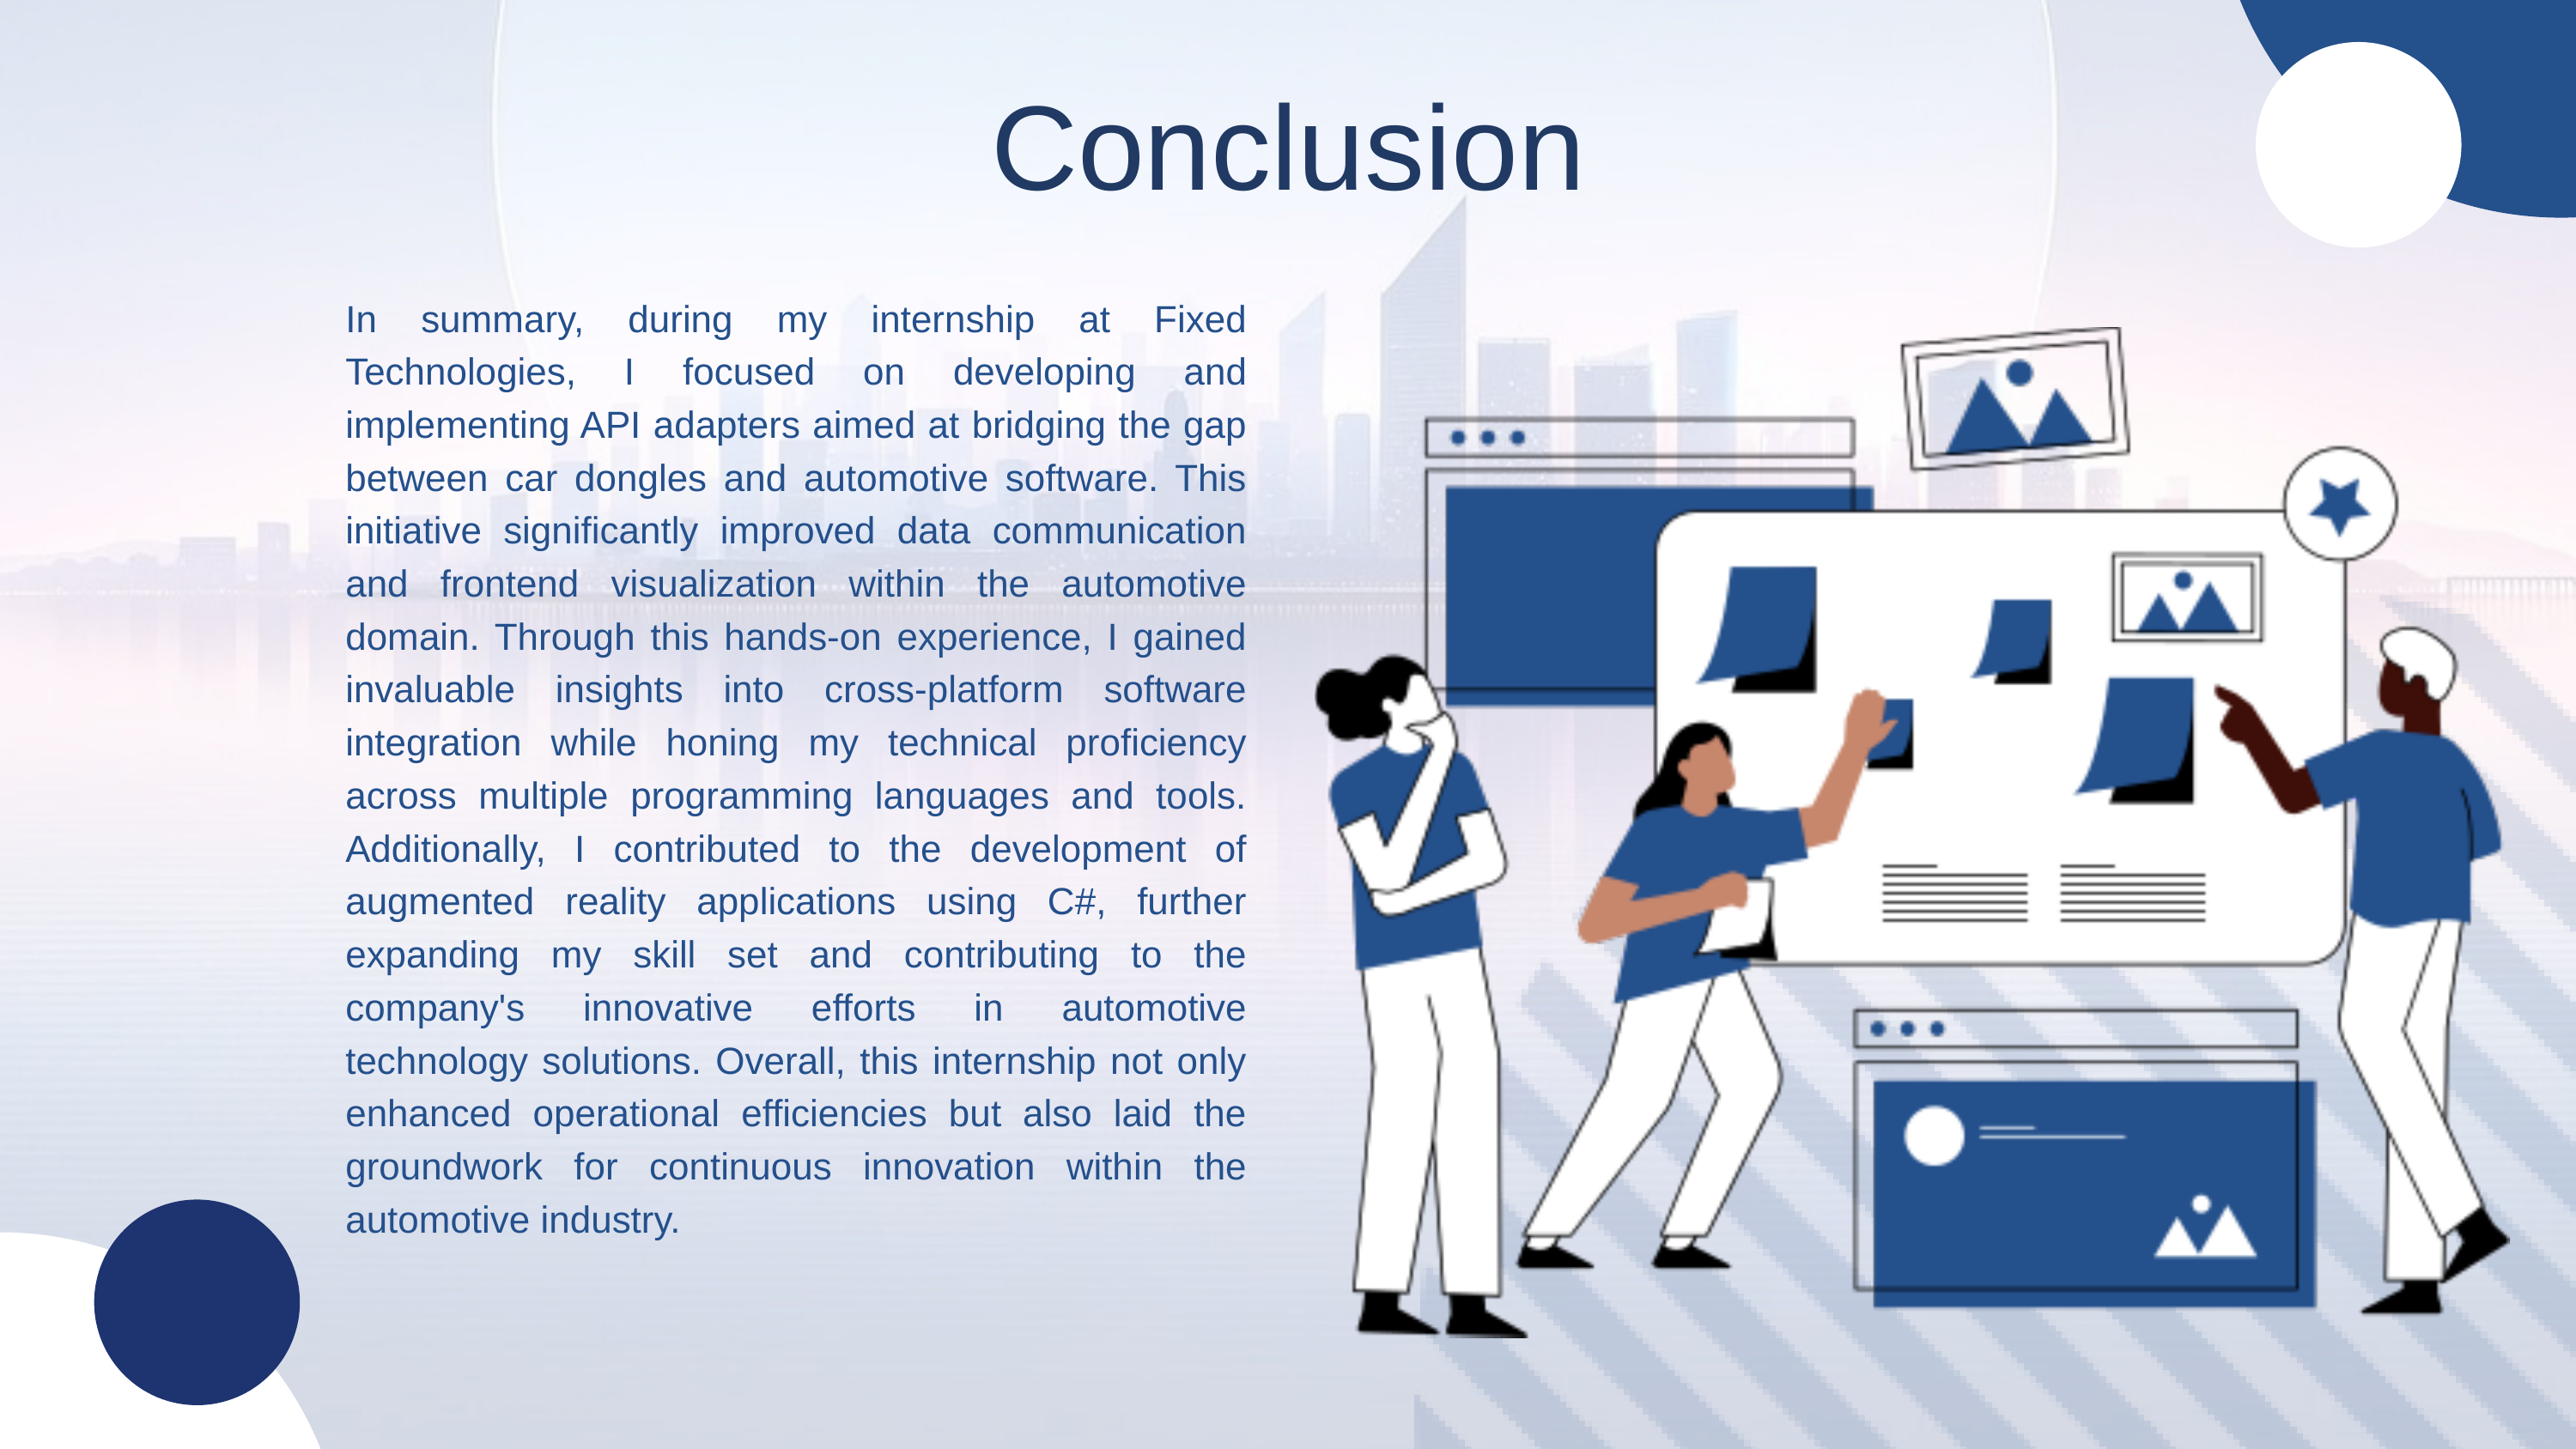

Conclusion
In summary, during my internship at Fixed Technologies, I focused on developing and implementing API adapters aimed at bridging the gap between car dongles and automotive software. This initiative significantly improved data communication and frontend visualization within the automotive domain. Through this hands-on experience, I gained invaluable insights into cross-platform software integration while honing my technical proficiency across multiple programming languages and tools. Additionally, I contributed to the development of augmented reality applications using C#, further expanding my skill set and contributing to the company's innovative efforts in automotive technology solutions. Overall, this internship not only enhanced operational efficiencies but also laid the groundwork for continuous innovation within the automotive industry.